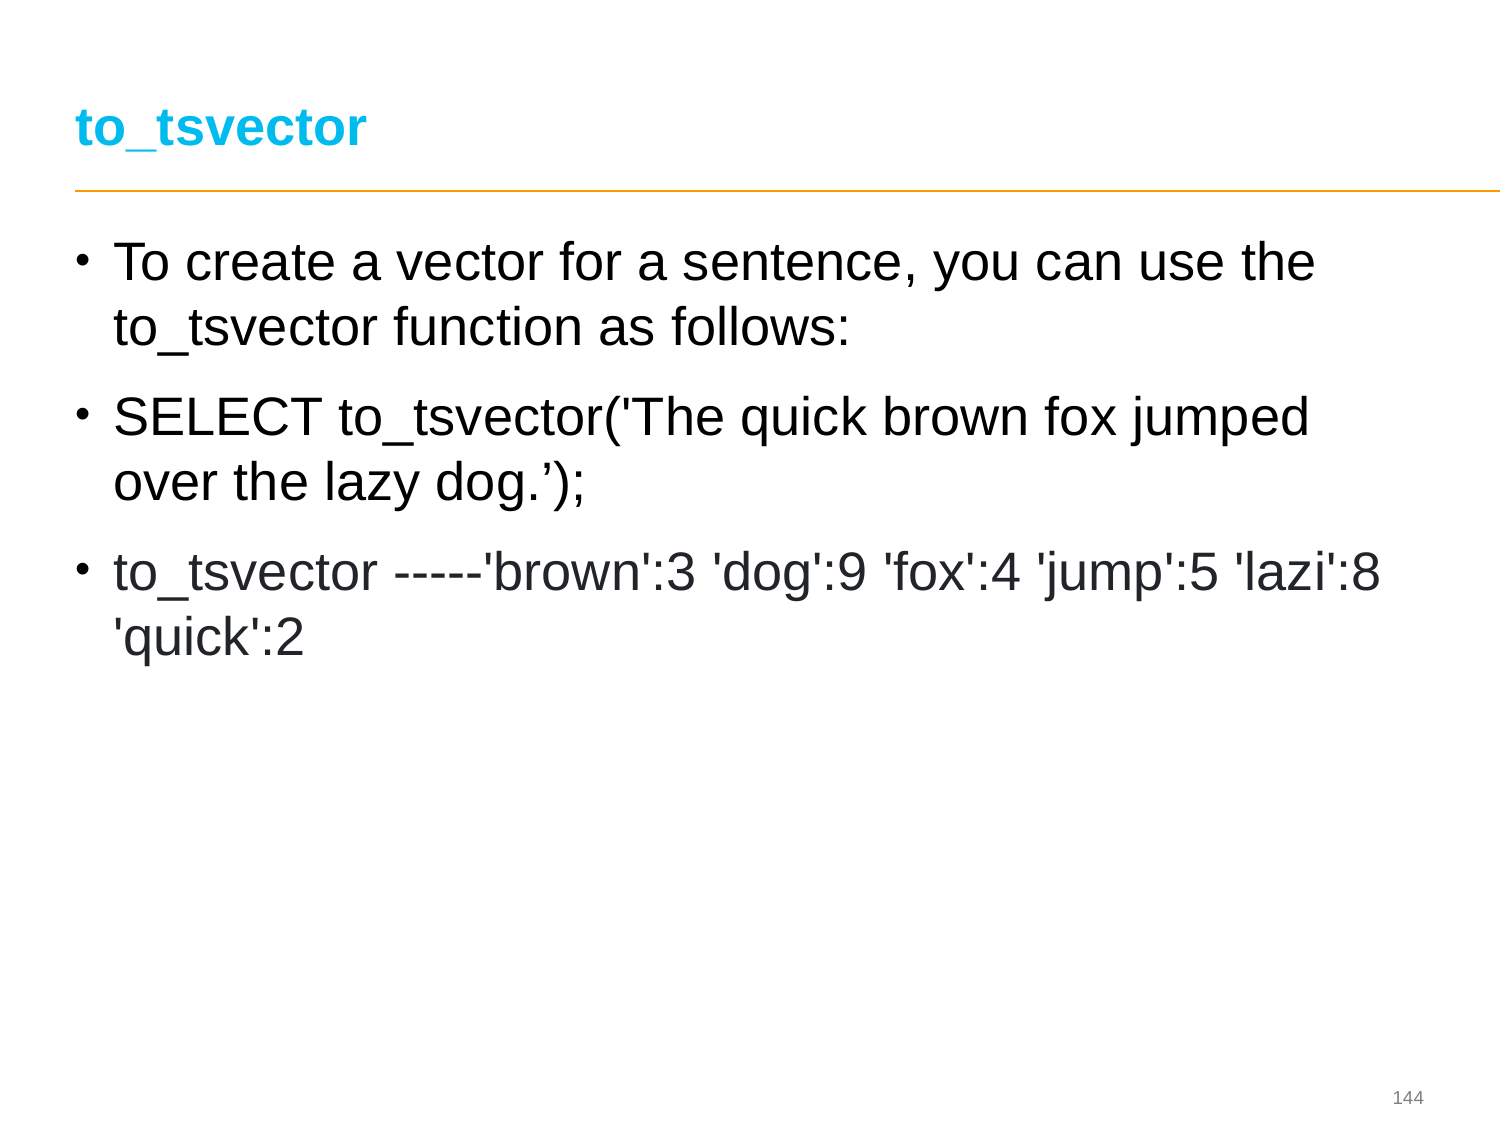

# to_tsvector
To create a vector for a sentence, you can use the to_tsvector function as follows:
SELECT to_tsvector('The quick brown fox jumped over the lazy dog.’);
to_tsvector -----'brown':3 'dog':9 'fox':4 'jump':5 'lazi':8 'quick':2